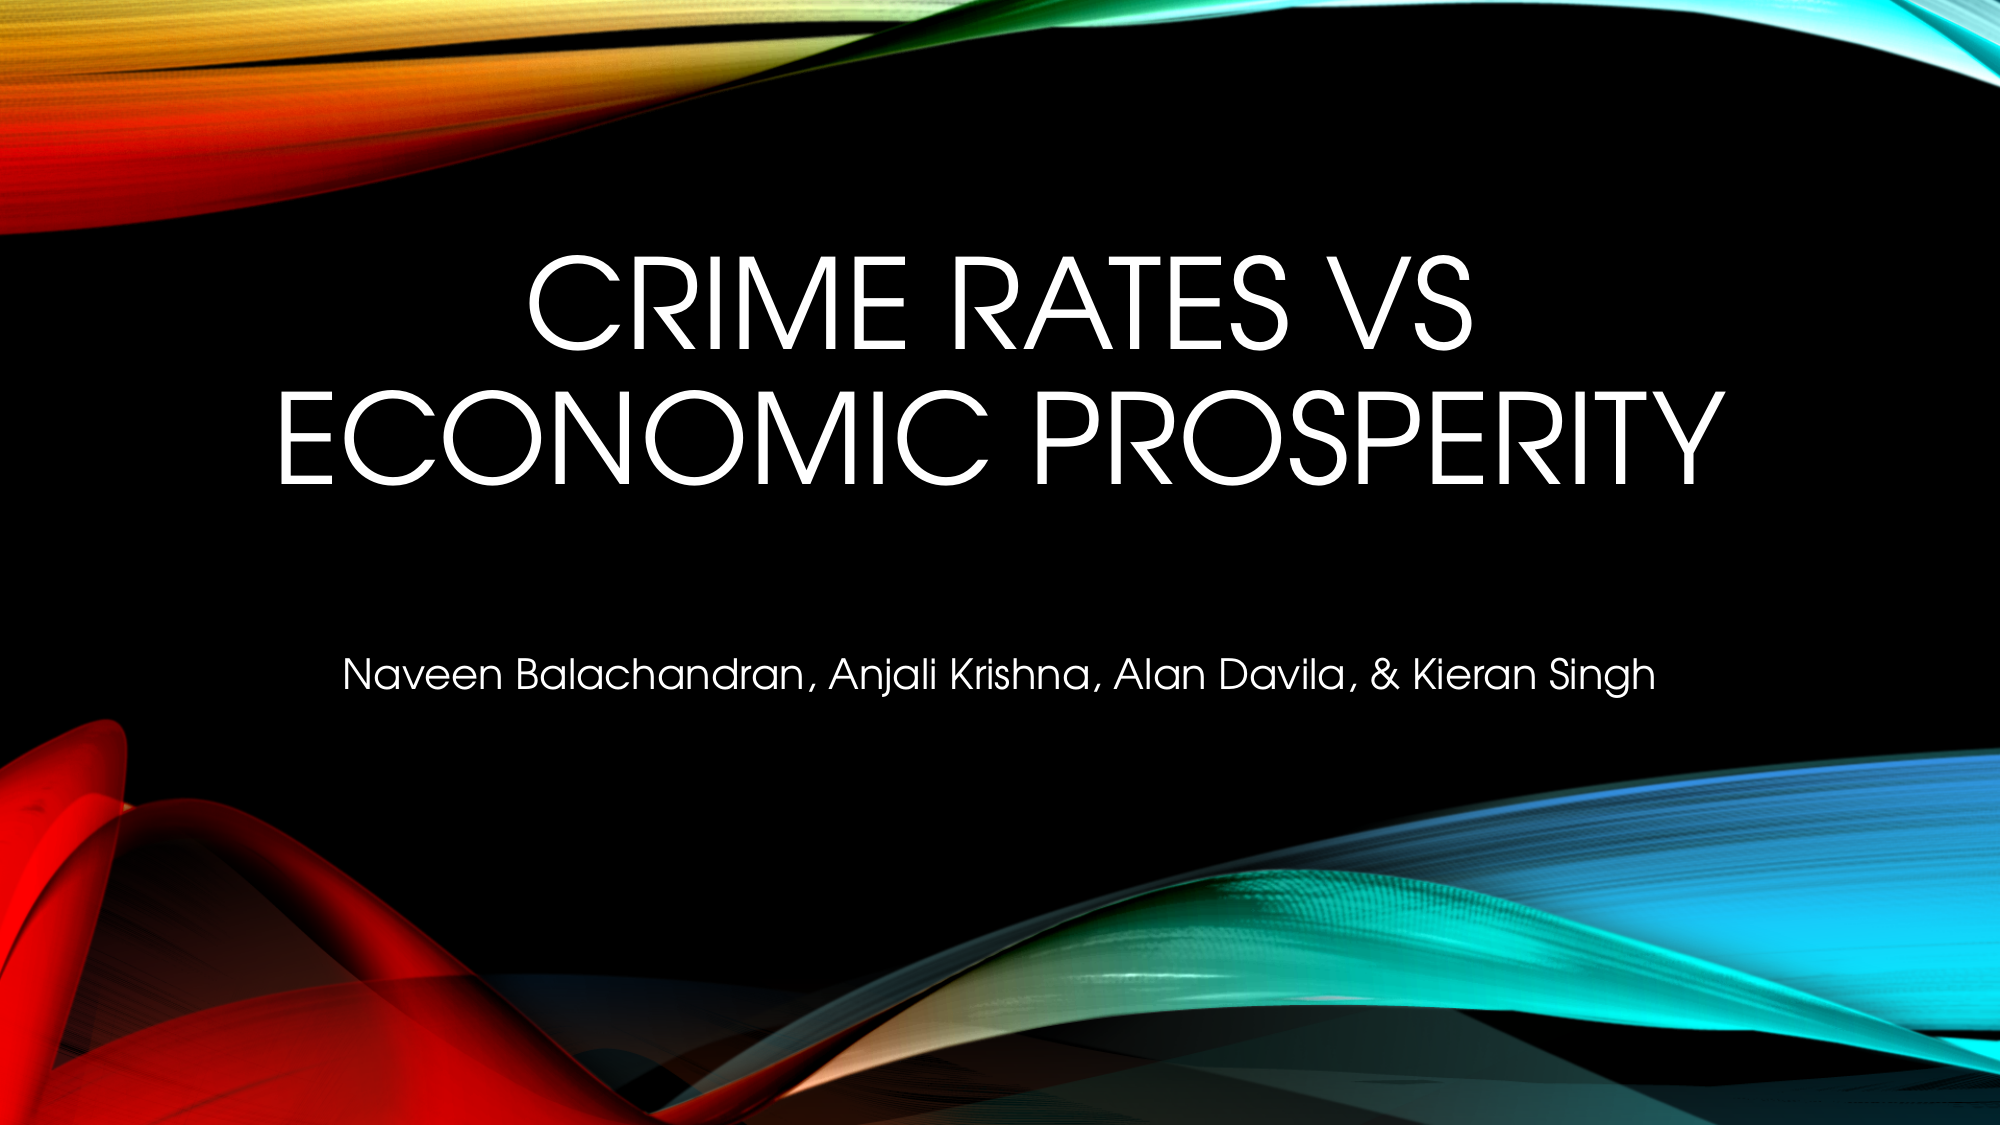

# Crime rates vs economic prosperity
Naveen Balachandran, Anjali Krishna, Alan Davila, & Kieran Singh